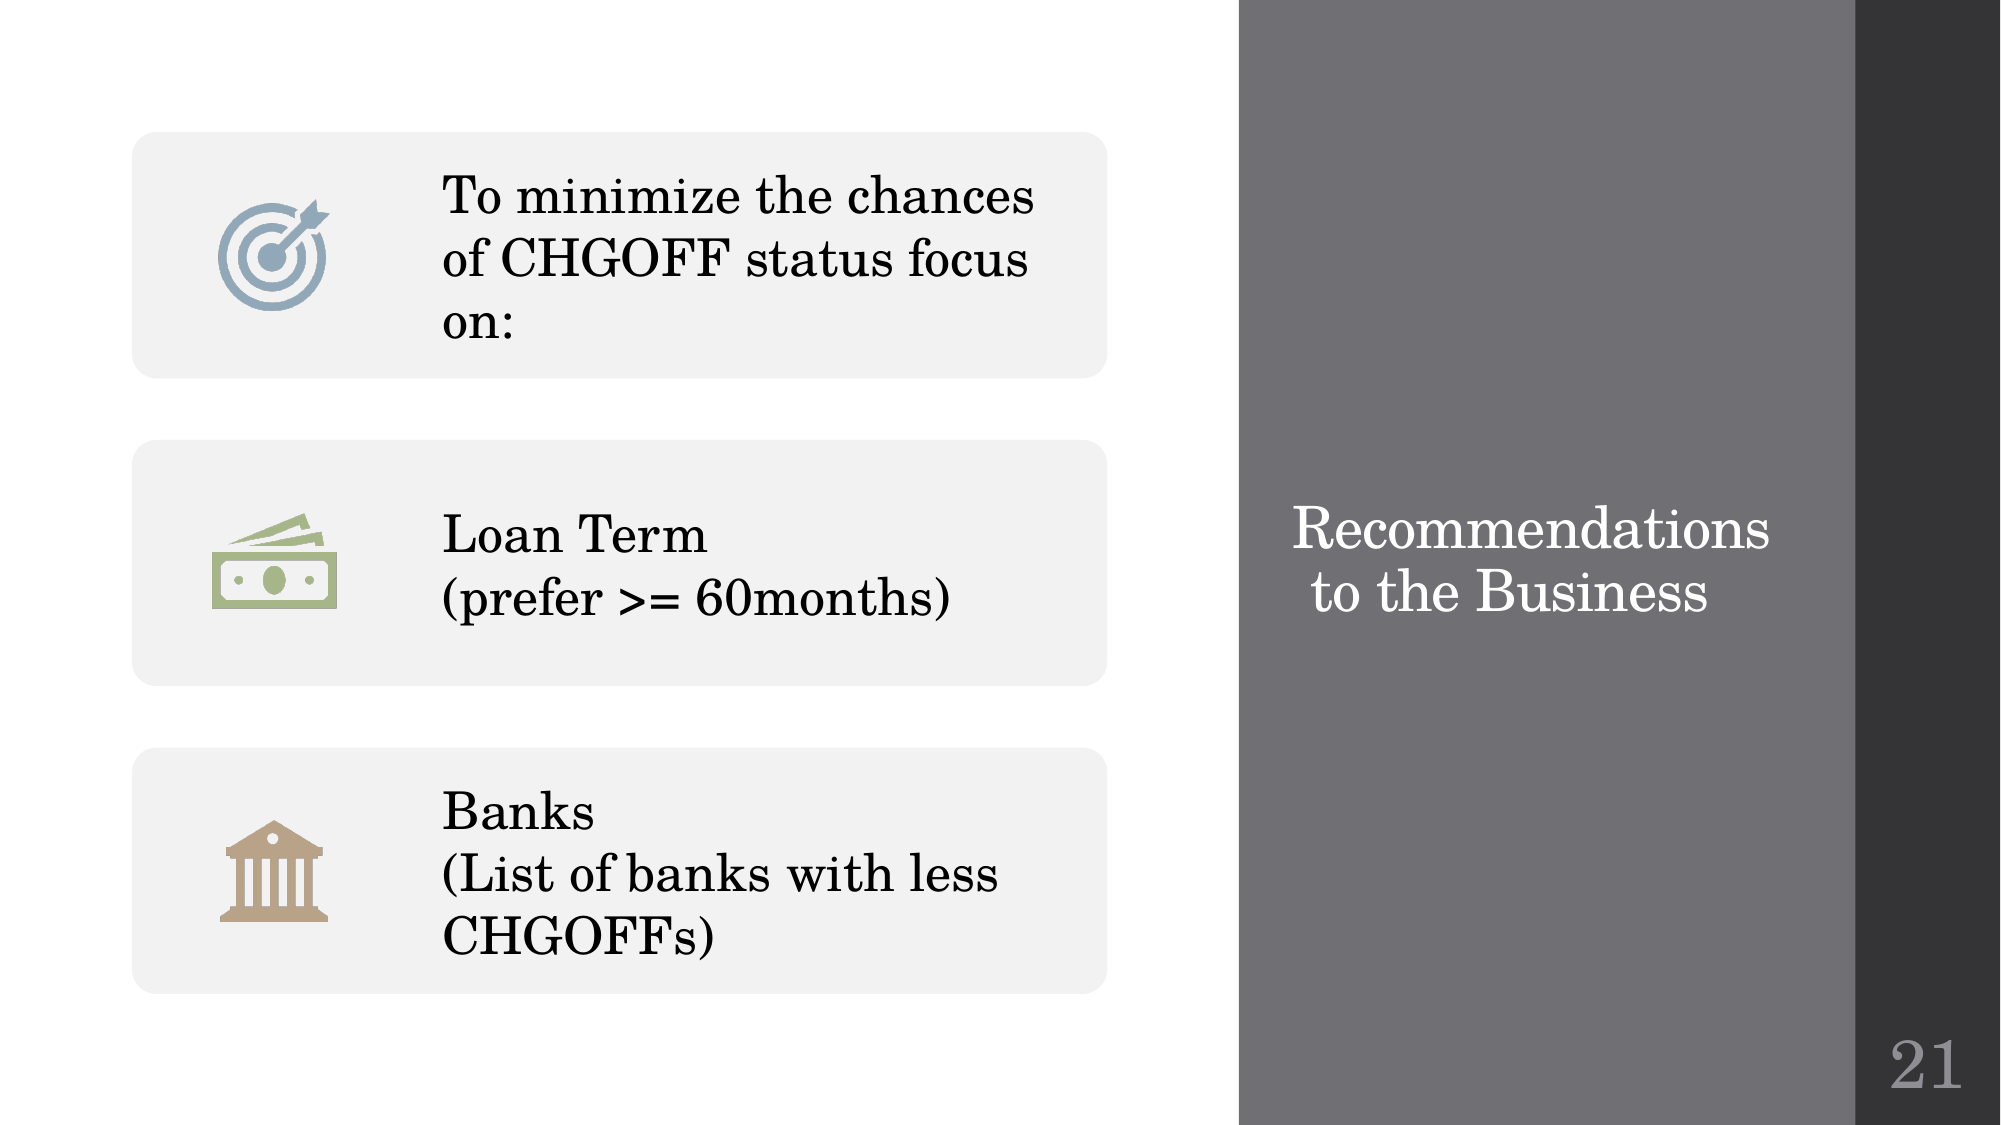

To minimize the chances of CHGOFF status focus on:
Loan Term  
(prefer >= 60months)
Banks
(List of banks with less CHGOFFs)
# Recommendations to the Business
21